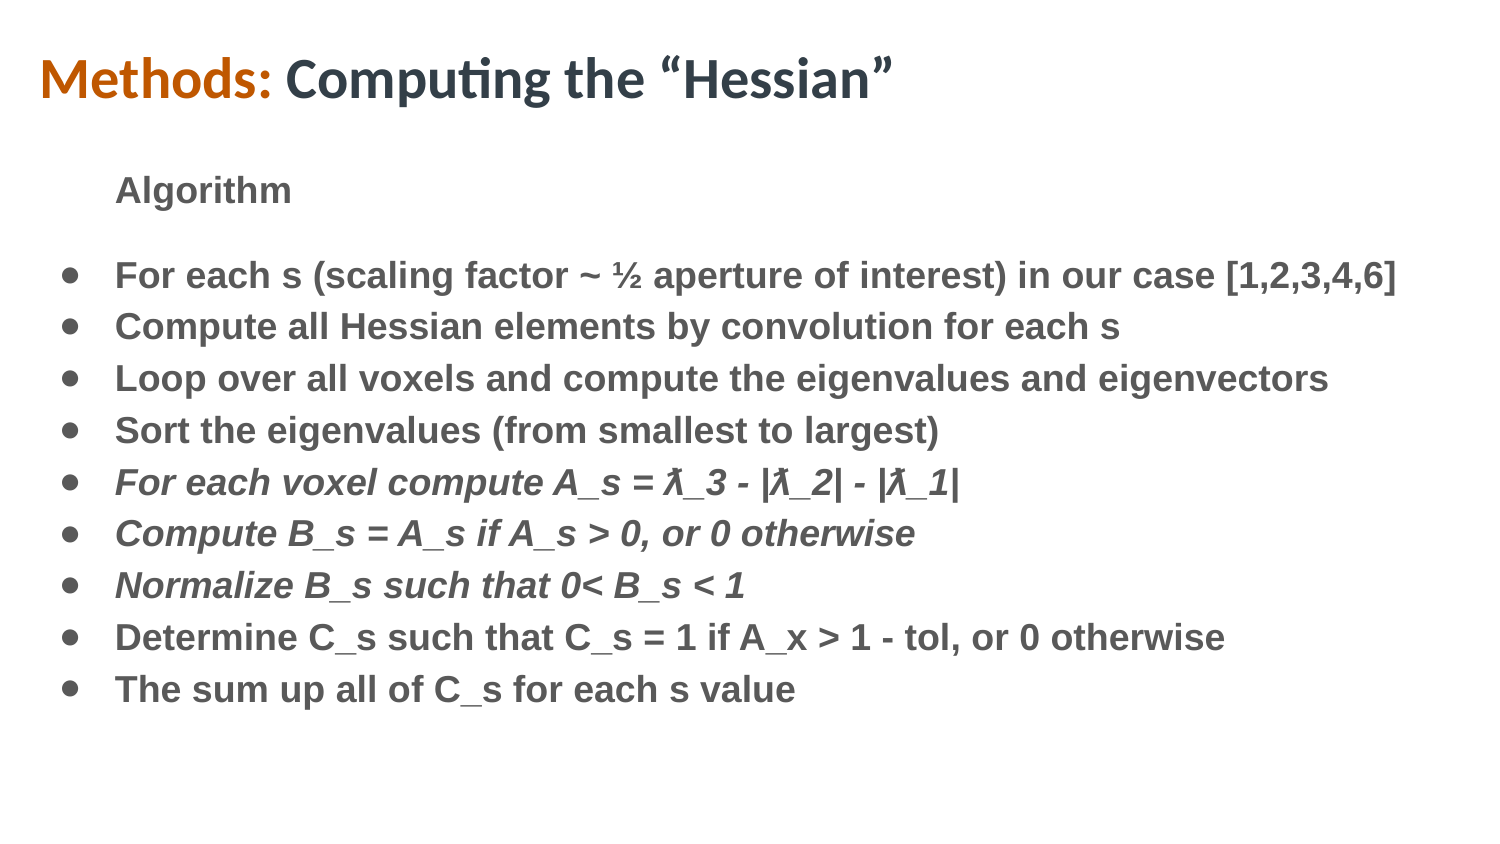

# Methods: Computing the “Hessian”
Algorithm
For each s (scaling factor ~ ½ aperture of interest) in our case [1,2,3,4,6]
Compute all Hessian elements by convolution for each s
Loop over all voxels and compute the eigenvalues and eigenvectors
Sort the eigenvalues (from smallest to largest)
For each voxel compute A_s = ƛ_3 - |ƛ_2| - |ƛ_1|
Compute B_s = A_s if A_s > 0, or 0 otherwise
Normalize B_s such that 0< B_s < 1
Determine C_s such that C_s = 1 if A_x > 1 - tol, or 0 otherwise
The sum up all of C_s for each s value